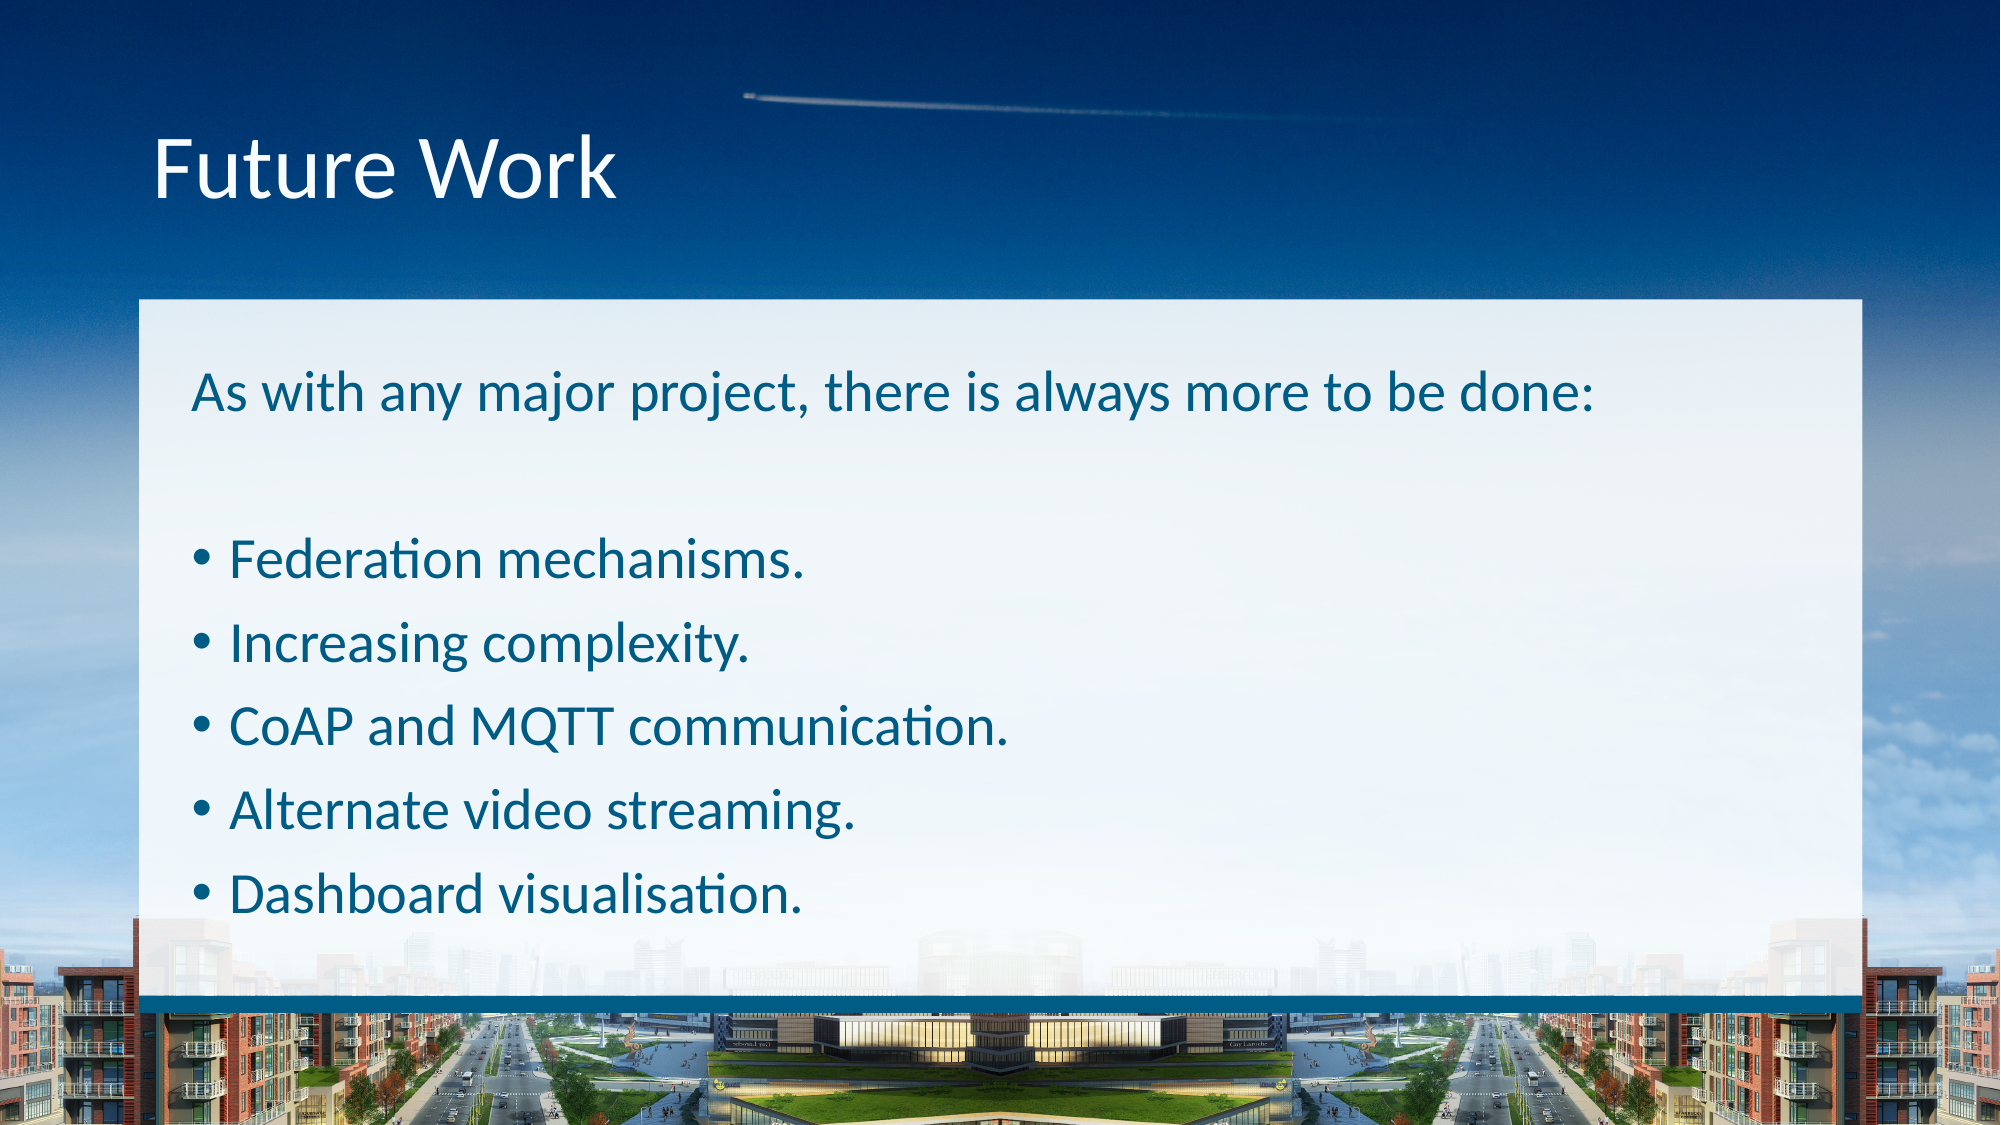

# Future Work
As with any major project, there is always more to be done:

Federation mechanisms.
Increasing complexity.
CoAP and MQTT communication.
Alternate video streaming.
Dashboard visualisation.